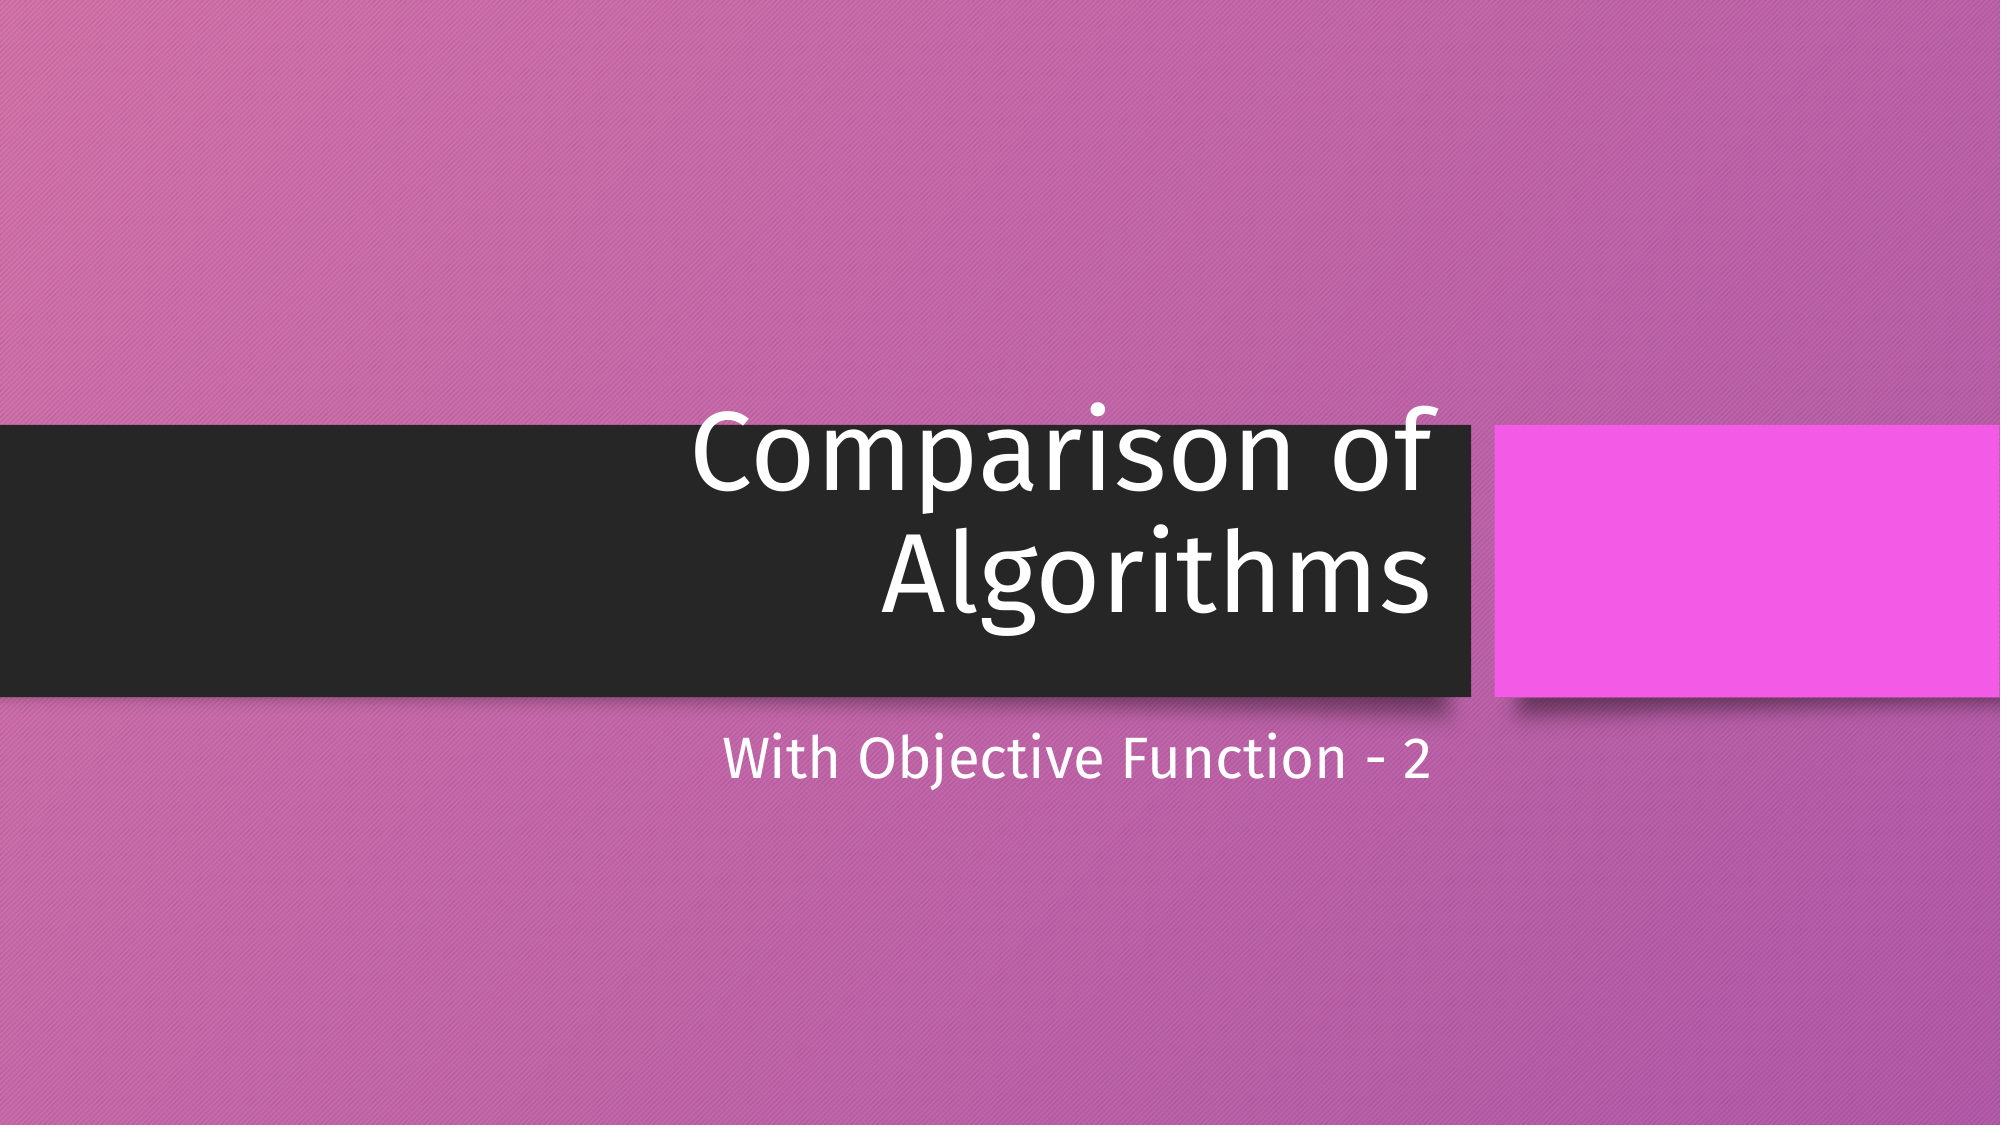

# Comparison of Algorithms

With Objective Function - 2